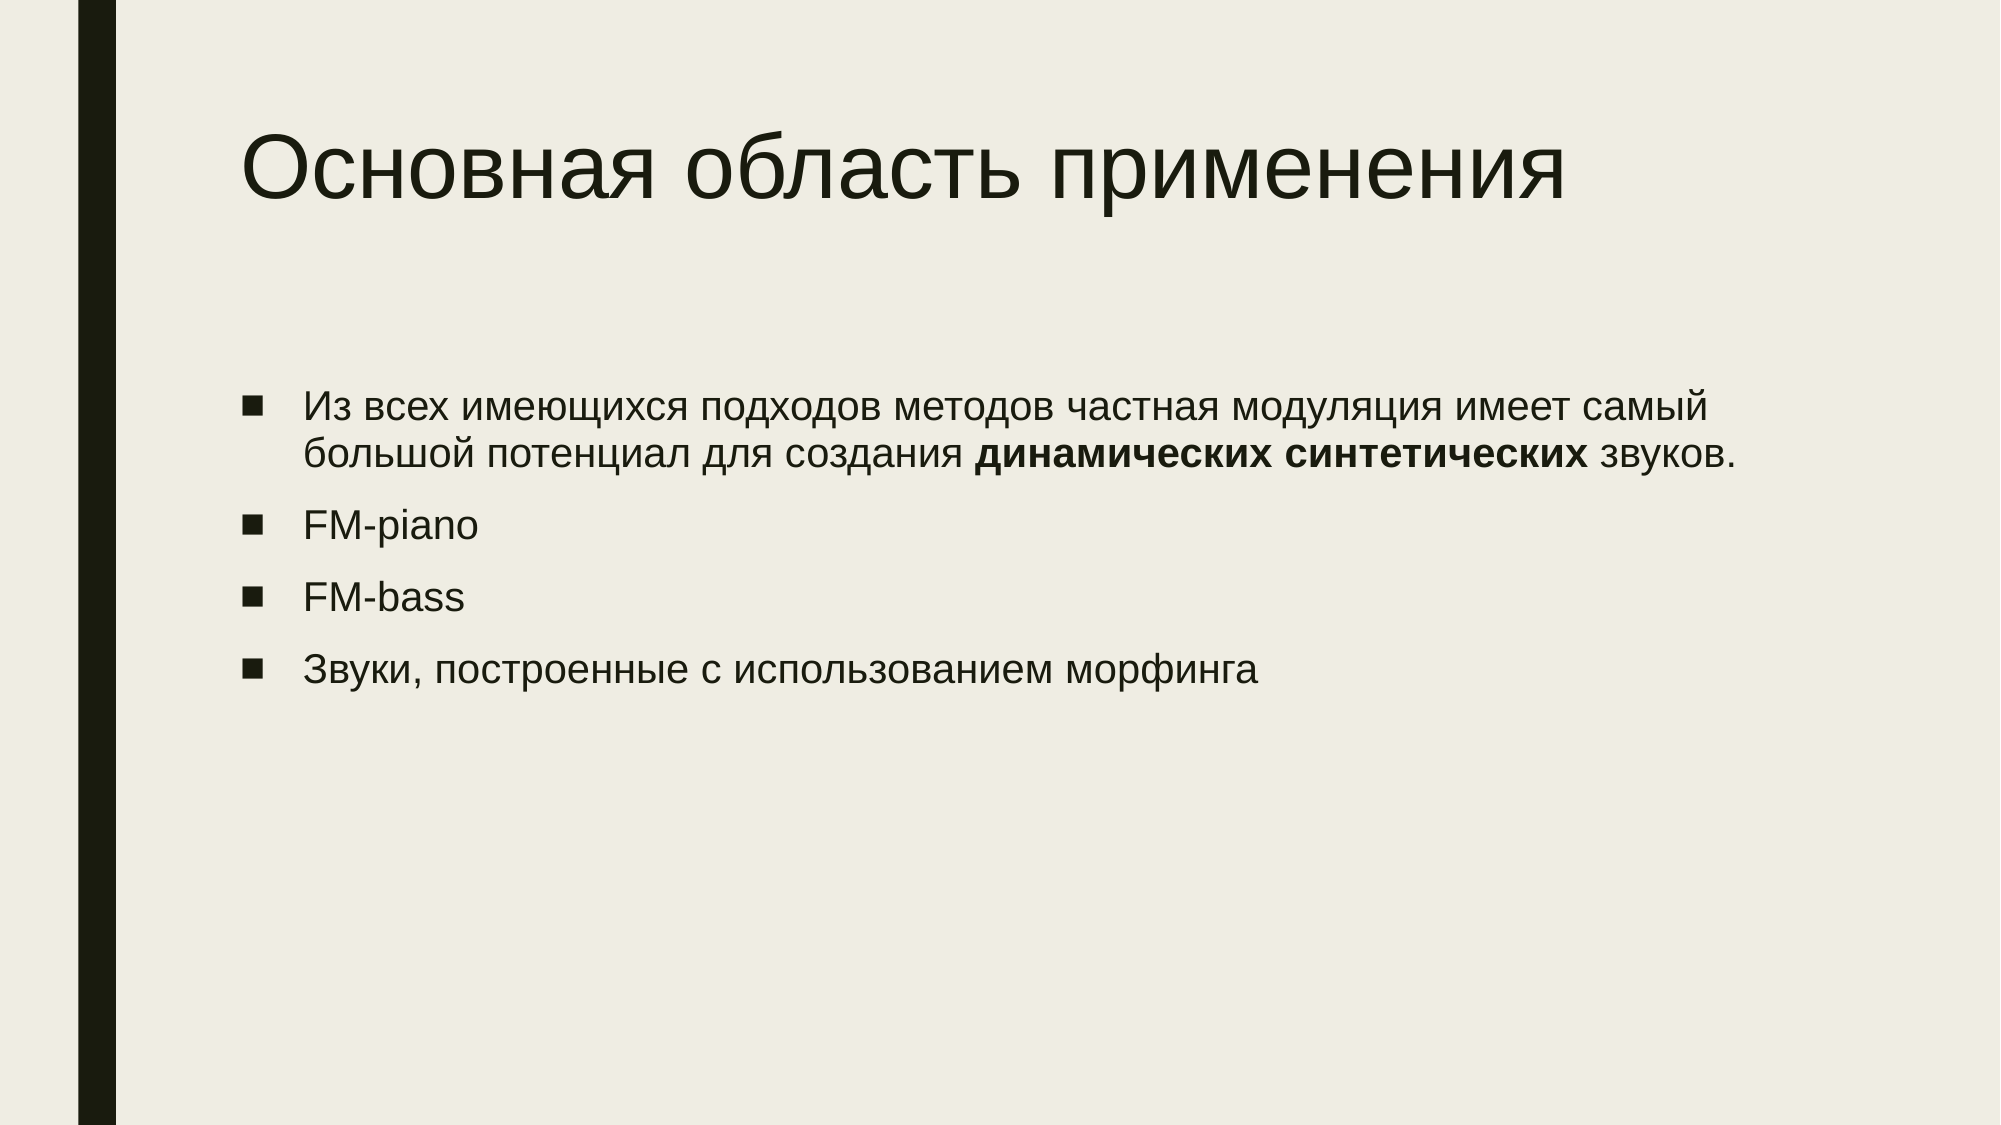

# Основная область применения
Из всех имеющихся подходов методов частная модуляция имеет самый большой потенциал для создания динамических синтетических звуков.
FM-piano
FM-bass
Звуки, построенные с использованием морфинга